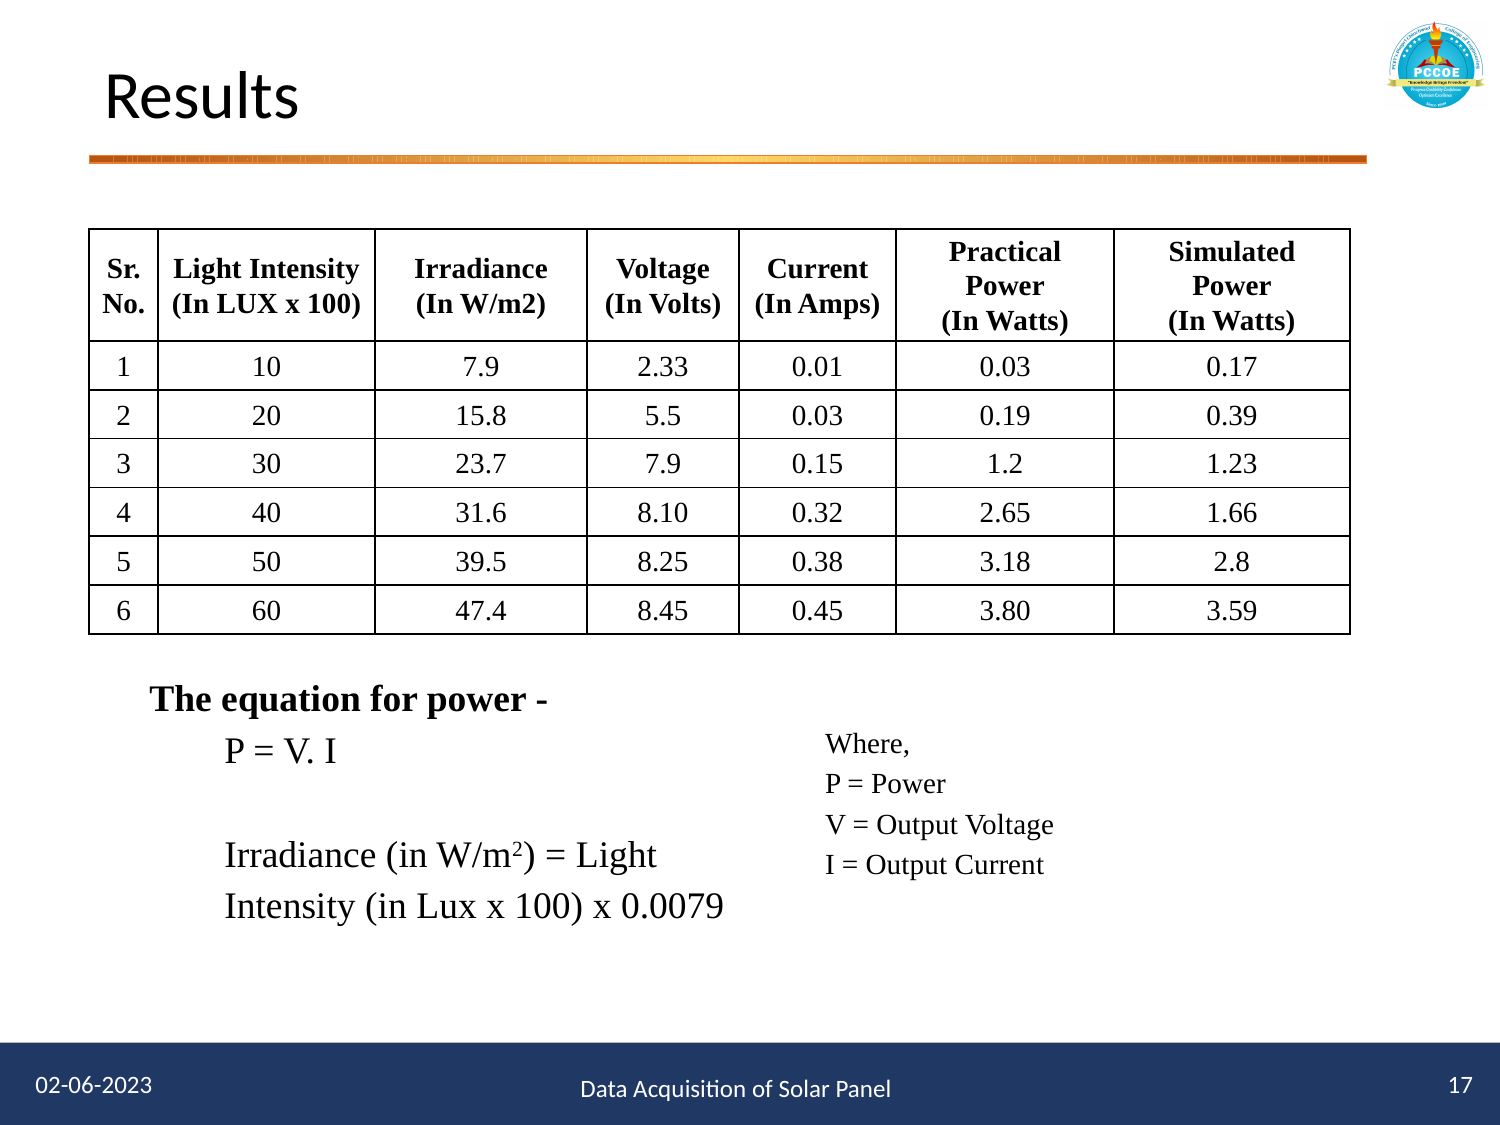

# Results
| Sr. No. | Light Intensity (In LUX x 100) | Irradiance (In W/m2) | Voltage (In Volts) | Current (In Amps) | Practical Power (In Watts) | Simulated Power (In Watts) |
| --- | --- | --- | --- | --- | --- | --- |
| 1 | 10 | 7.9 | 2.33 | 0.01 | 0.03 | 0.17 |
| 2 | 20 | 15.8 | 5.5 | 0.03 | 0.19 | 0.39 |
| 3 | 30 | 23.7 | 7.9 | 0.15 | 1.2 | 1.23 |
| 4 | 40 | 31.6 | 8.10 | 0.32 | 2.65 | 1.66 |
| 5 | 50 | 39.5 | 8.25 | 0.38 | 3.18 | 2.8 |
| 6 | 60 | 47.4 | 8.45 | 0.45 | 3.80 | 3.59 |
The equation for power -
P = V. I

Irradiance (in W/m2) = Light Intensity (in Lux x 100) x 0.0079

Where,
P = Power
V = Output Voltage
I = Output Current

17
02-06-2023
Data Acquisition of Solar Panel